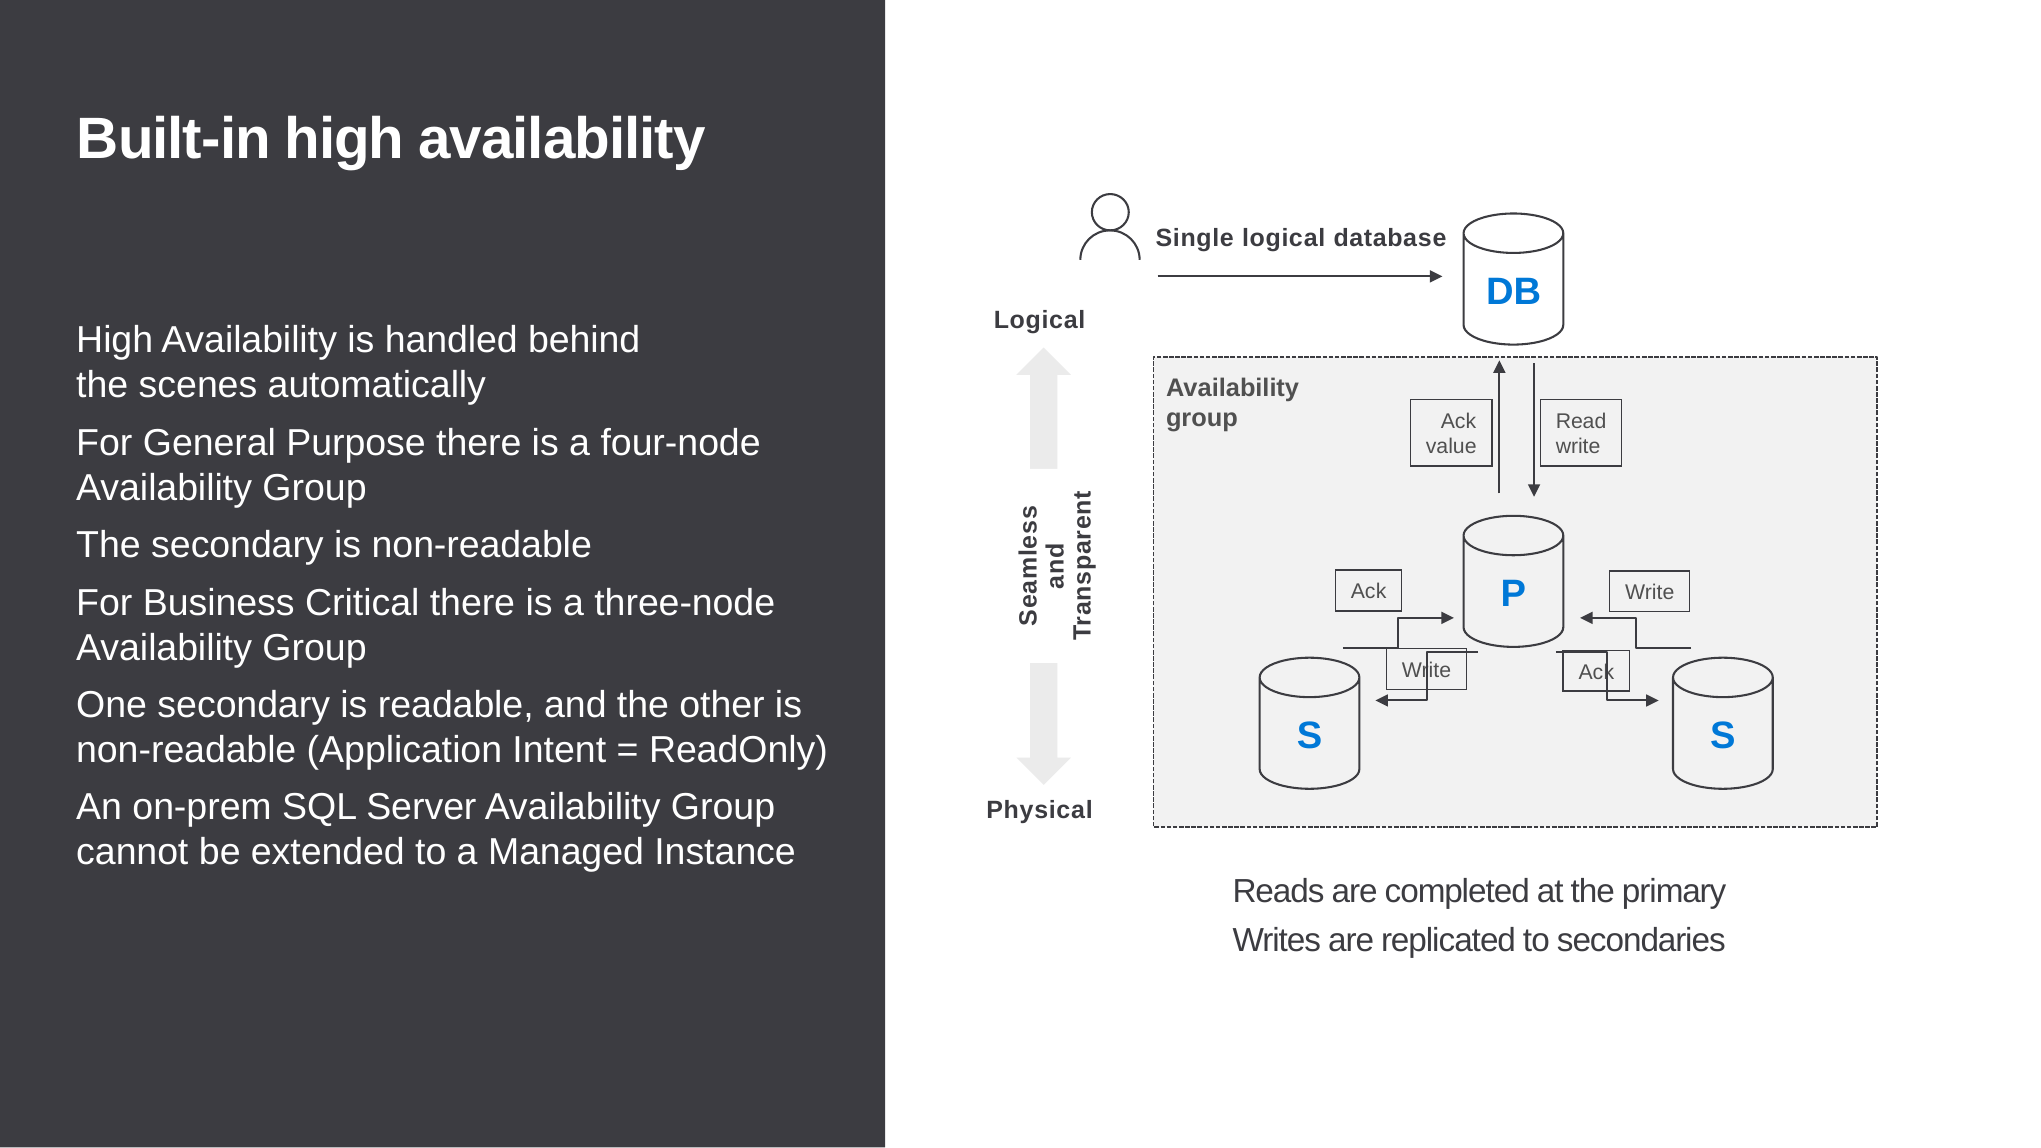

# Built-in high availability

DB
Single logical database
Logical
High Availability is handled behind
the scenes automatically
For General Purpose there is a four-node Availability Group
The secondary is non-readable
For Business Critical there is a three-node Availability Group
One secondary is readable, and the other is non-readable (Application Intent = ReadOnly)
An on-prem SQL Server Availability Group cannot be extended to a Managed Instance

Availability group
Ack
value
Read
write
P
Seamless and Transparent
Ack
Write
Write
Ack
S
S
Physical
Reads are completed at the primary
Writes are replicated to secondaries